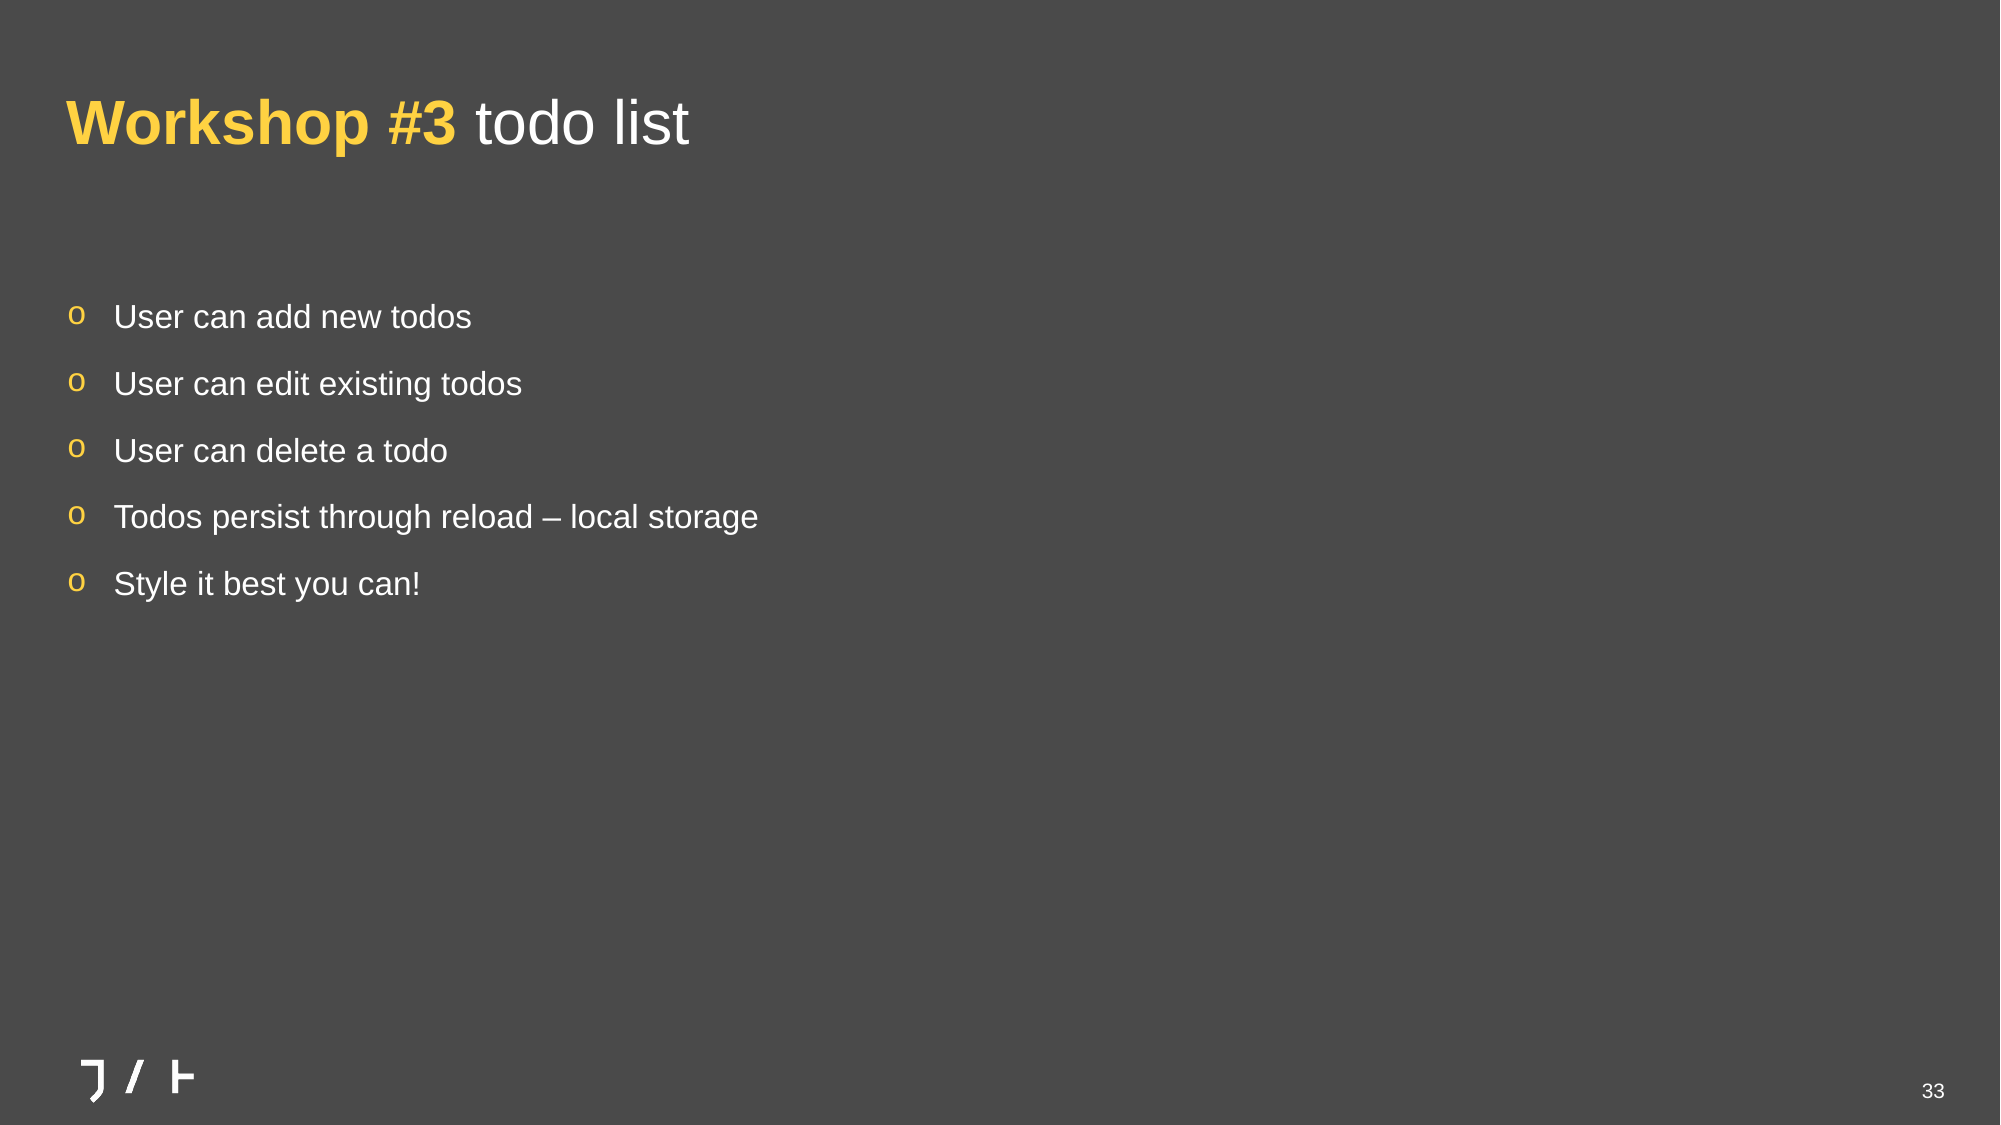

# Workshop #3 todo list

User can add new todos
User can edit existing todos
User can delete a todo
Todos persist through reload – local storage
Style it best you can!
33